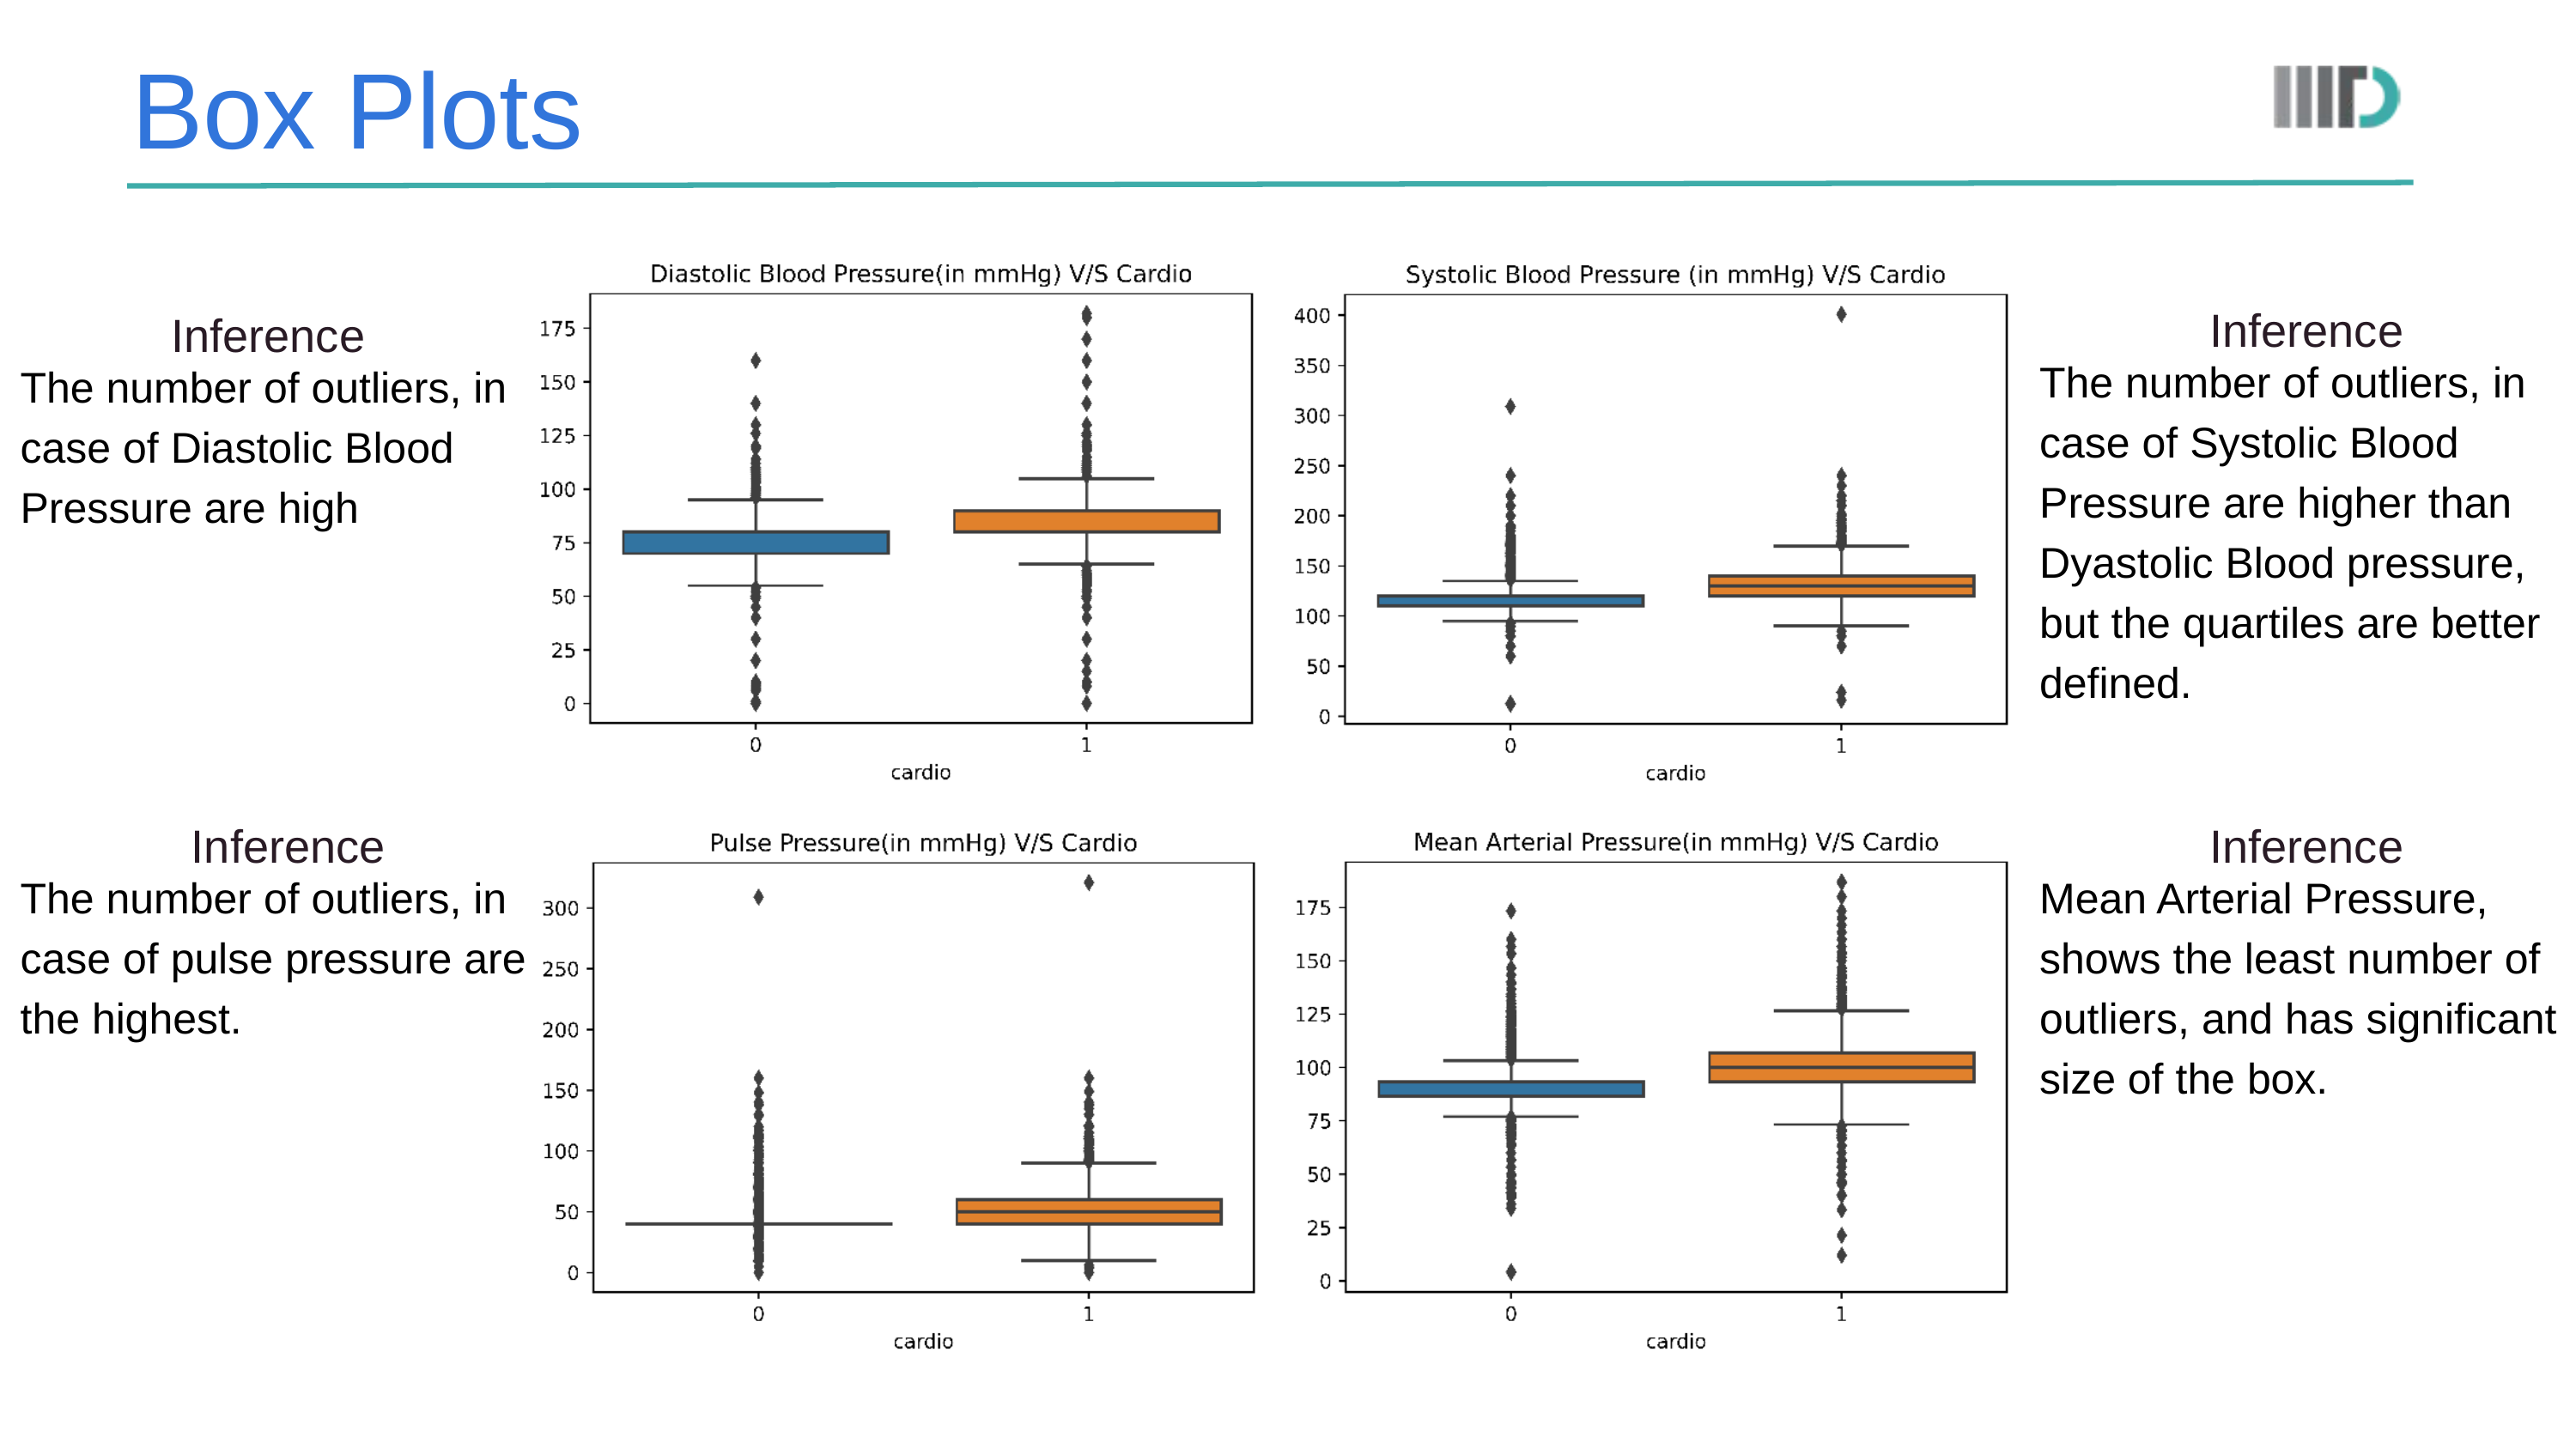

Box Plots

Inference
The number of outliers, in case of Systolic Blood Pressure are higher than Dyastolic Blood pressure, but the quartiles are better defined.
Inference
The number of outliers, in case of Diastolic Blood Pressure are high
Inference
The number of outliers, in case of pulse pressure are the highest.
Inference
Mean Arterial Pressure, shows the least number of outliers, and has significant size of the box.